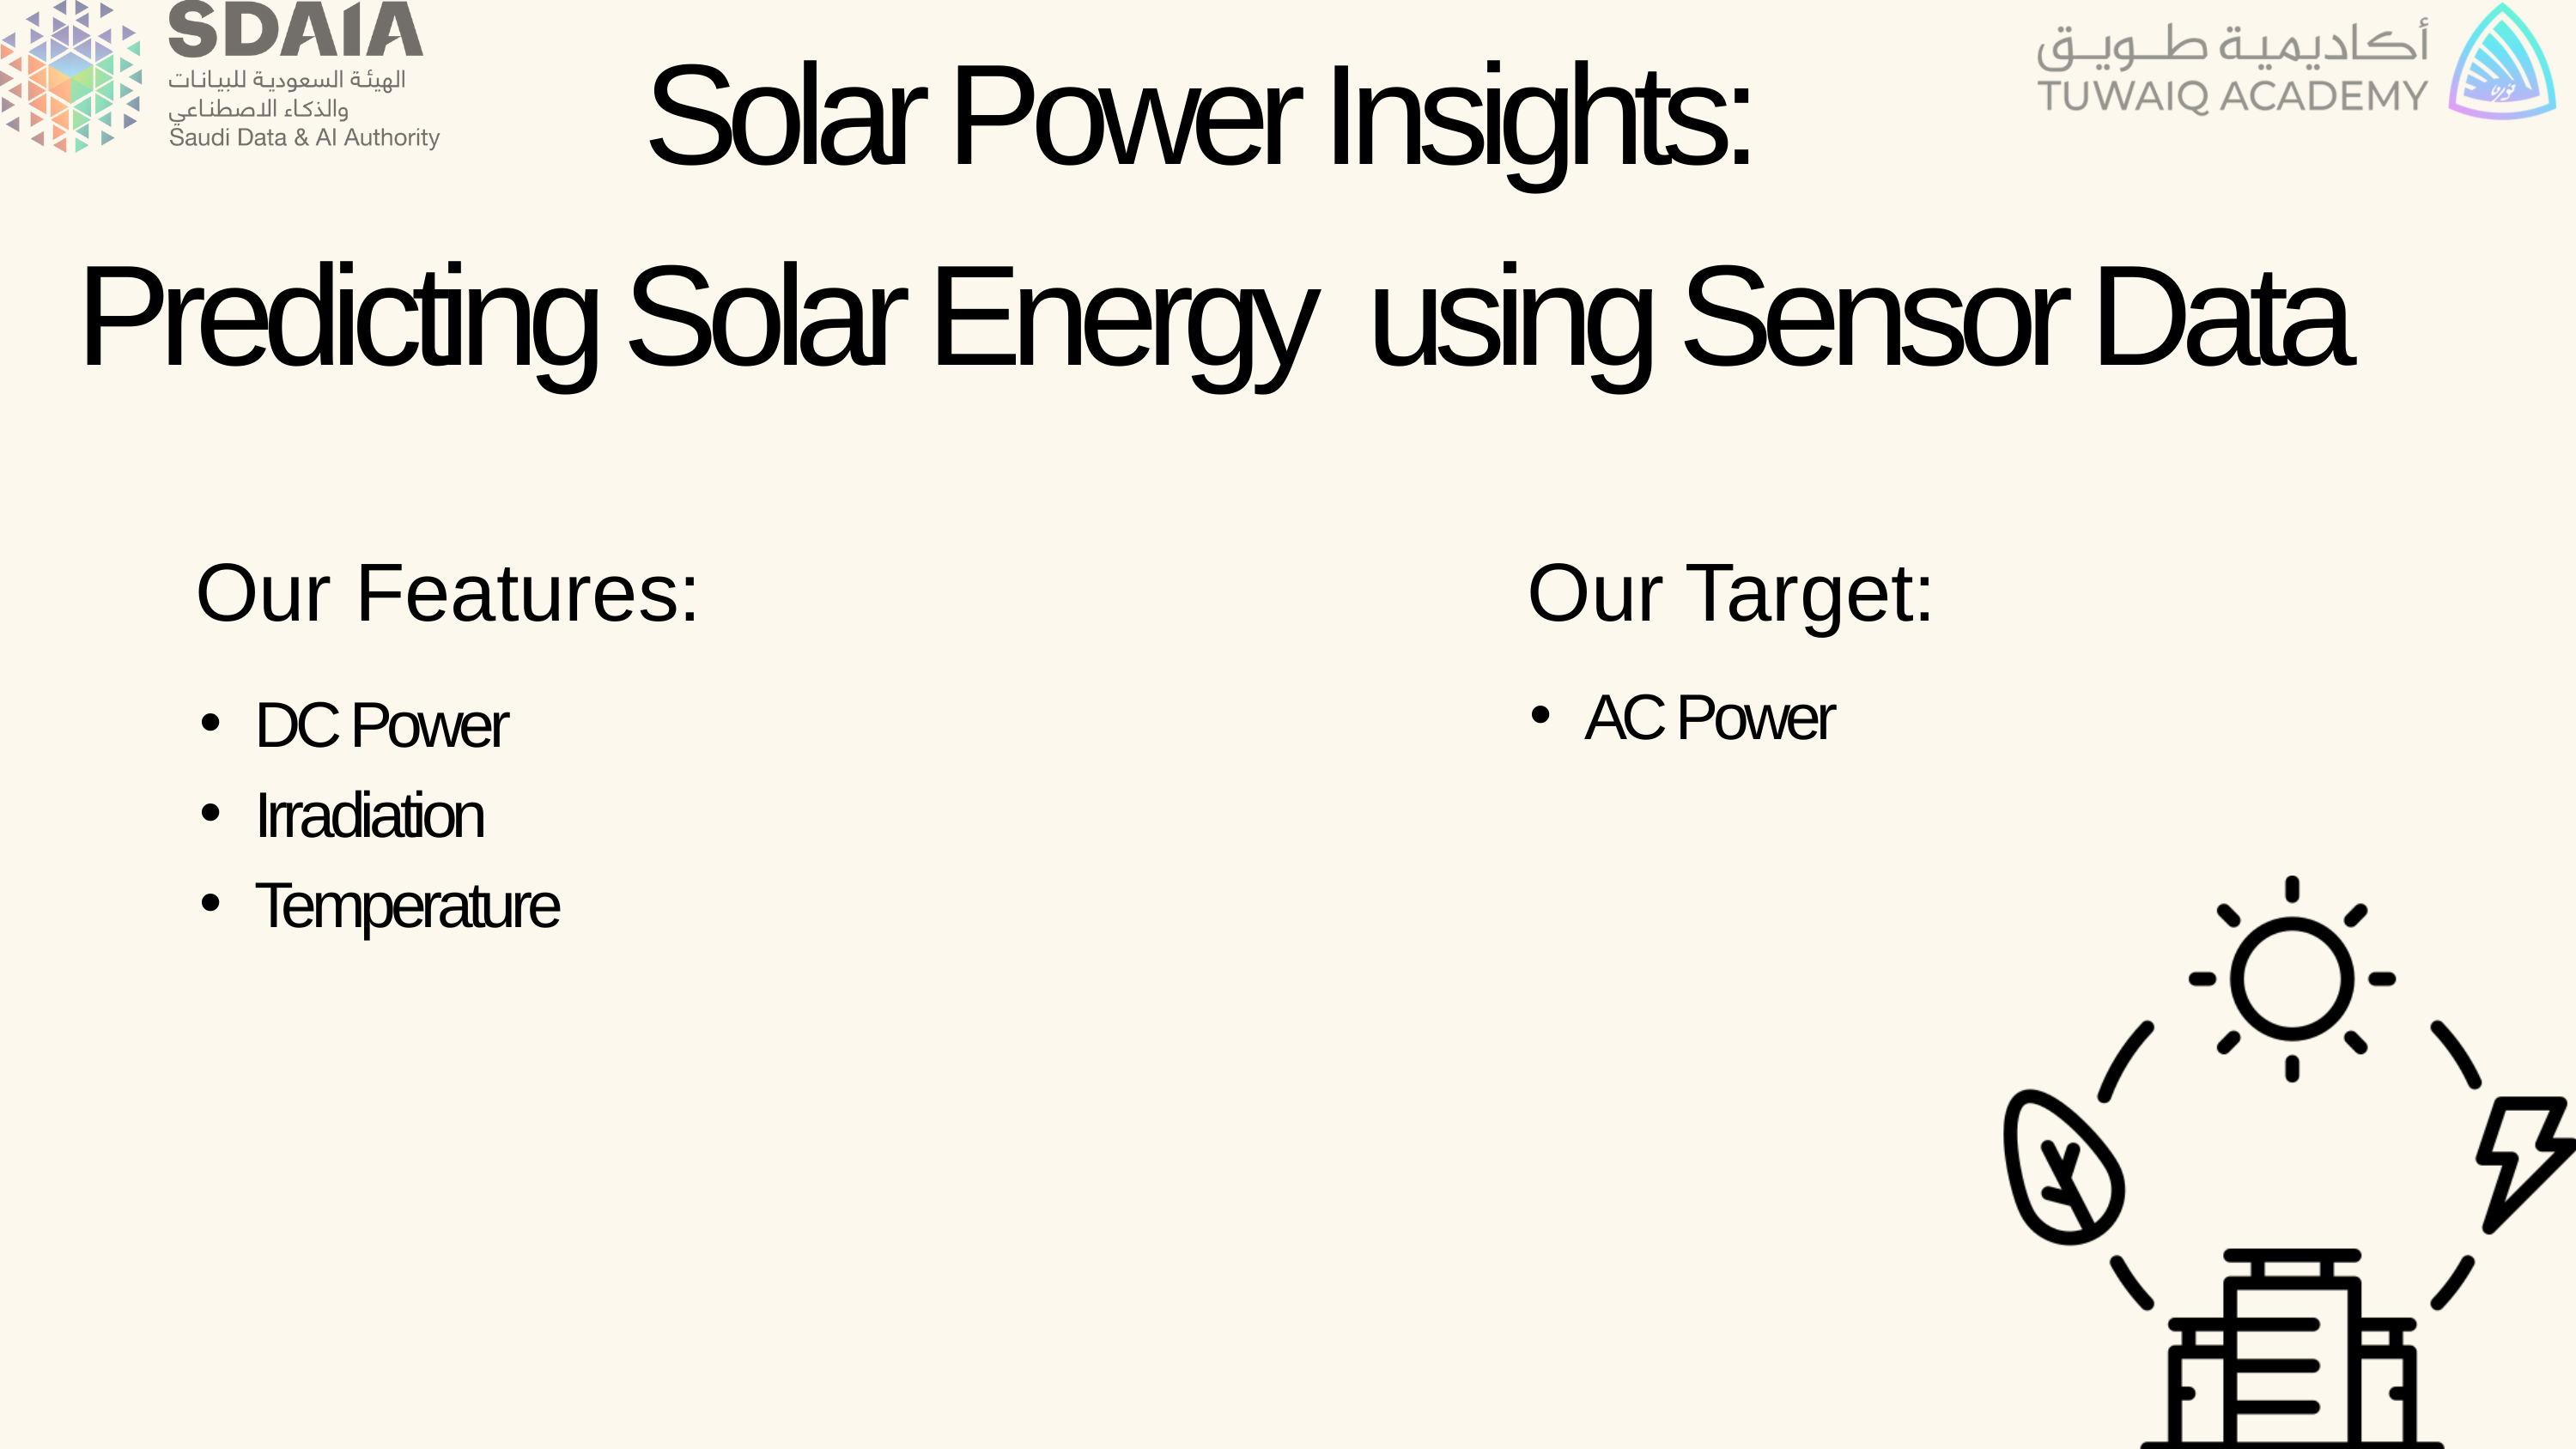

Solar Power Insights:
Predicting Solar Energy  using Sensor Data
Our Features:
Our Target:
AC Power
DC Power
Irradiation
Temperature